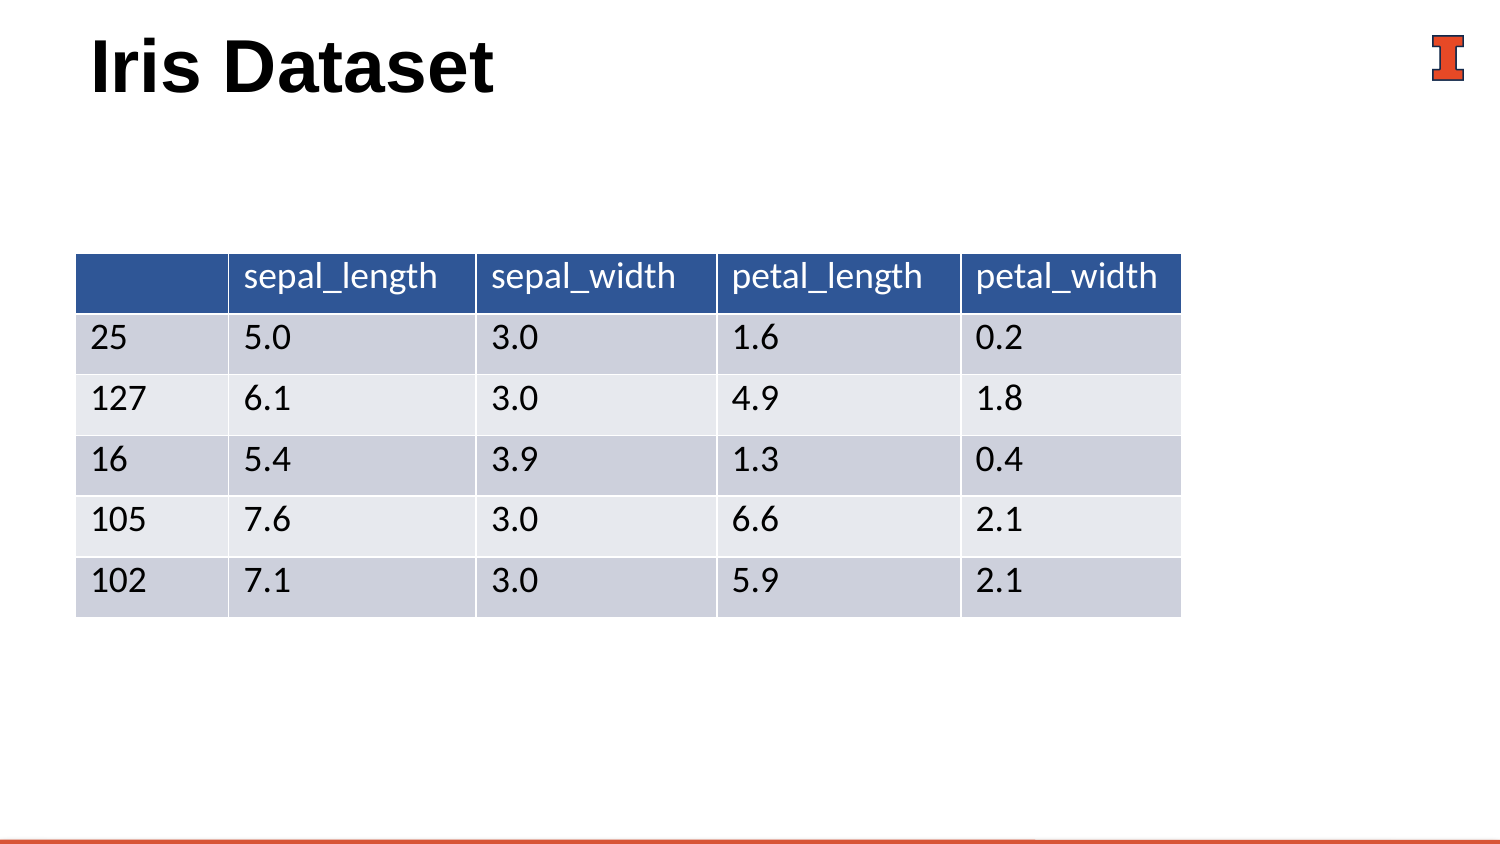

# Iris Dataset
|  | sepal\_length | sepal\_width | petal\_length | petal\_width |
| --- | --- | --- | --- | --- |
| 25 | 5.0 | 3.0 | 1.6 | 0.2 |
| 127 | 6.1 | 3.0 | 4.9 | 1.8 |
| 16 | 5.4 | 3.9 | 1.3 | 0.4 |
| 105 | 7.6 | 3.0 | 6.6 | 2.1 |
| 102 | 7.1 | 3.0 | 5.9 | 2.1 |